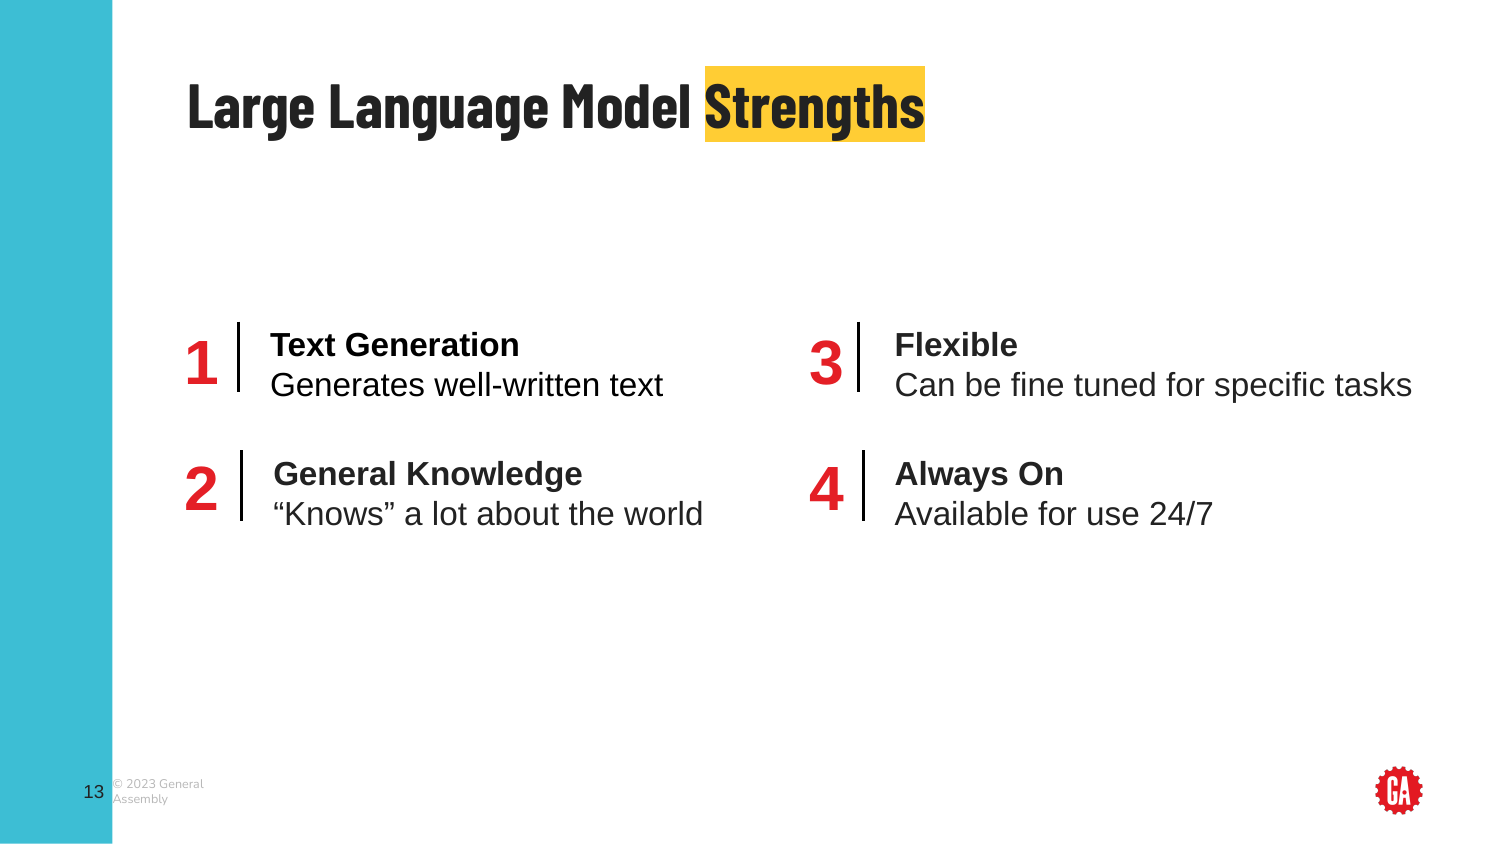

# Large Language Model Strengths

1

3

Text Generation
Generates well-written text
Flexible
Can be fine tuned for specific tasks
2

4
General Knowledge
“Knows” a lot about the world
Always On
Available for use 24/7
13